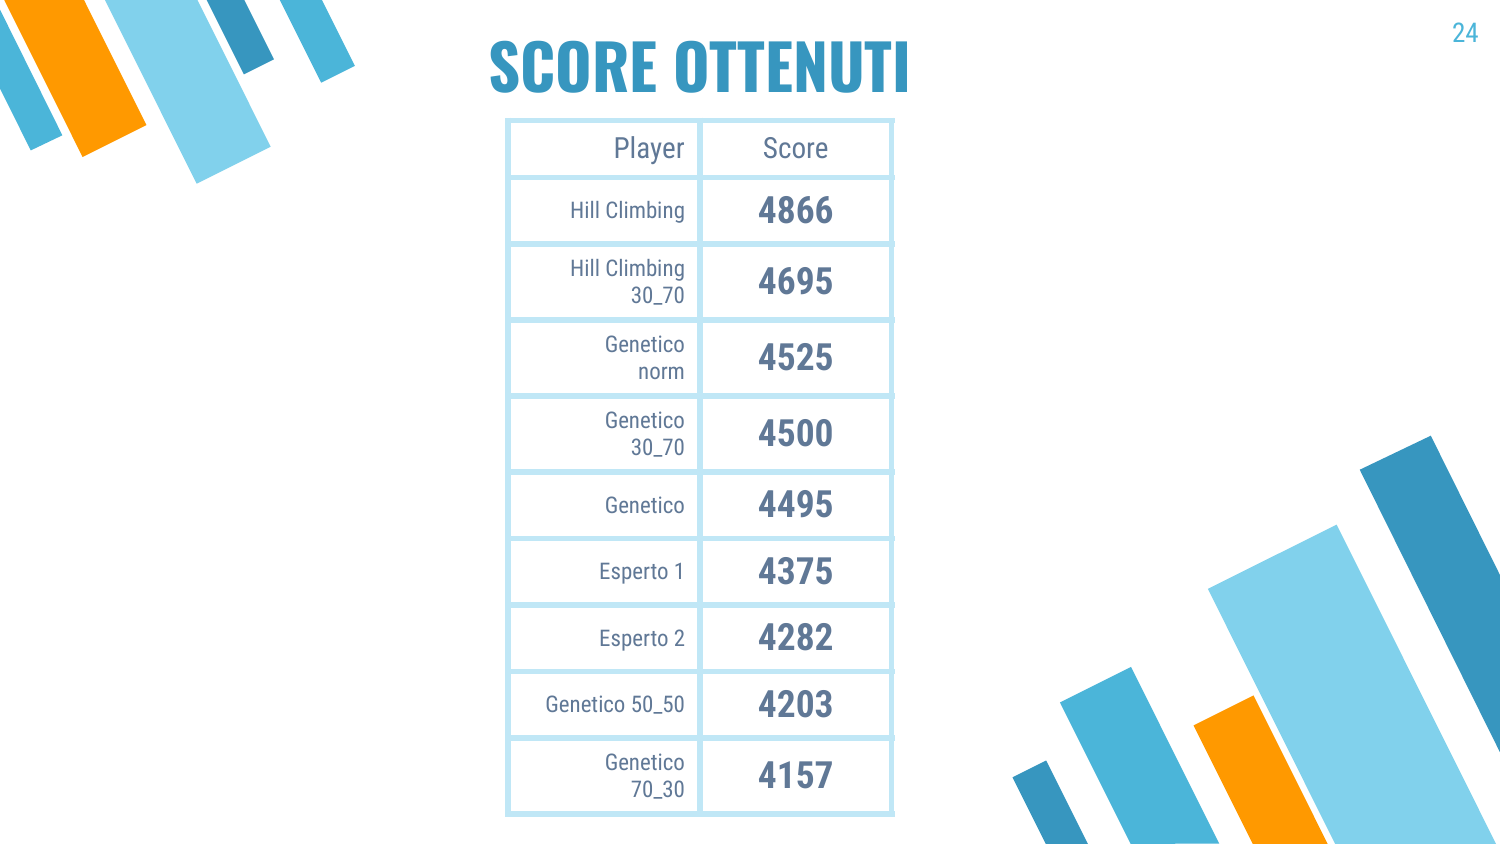

24
# SCORE OTTENUTI
| Player | Score |
| --- | --- |
| Hill Climbing | 4866 |
| Hill Climbing 30\_70 | 4695 |
| Genetico norm | 4525 |
| Genetico 30\_70 | 4500 |
| Genetico | 4495 |
| Esperto 1 | 4375 |
| Esperto 2 | 4282 |
| Genetico 50\_50 | 4203 |
| Genetico 70\_30 | 4157 |